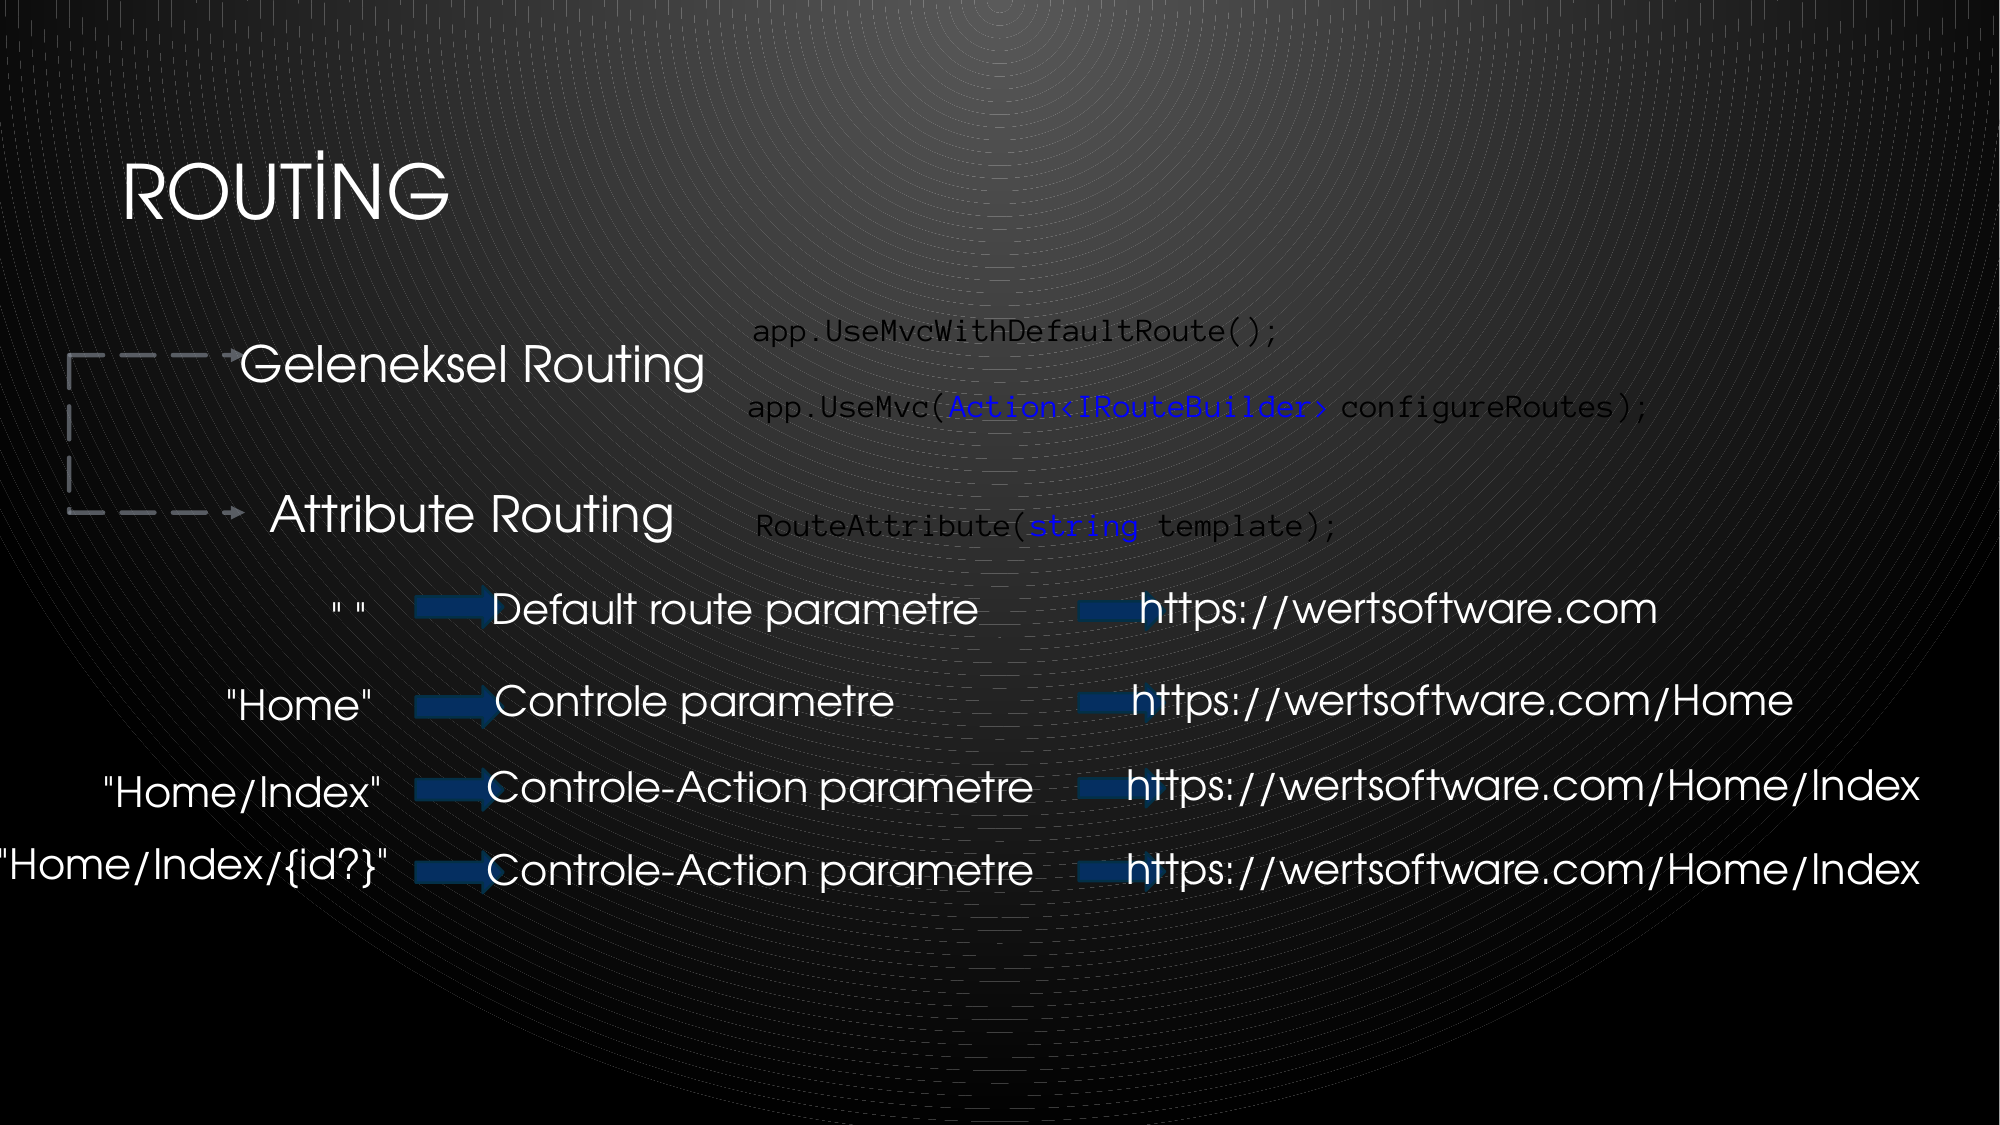

# Routing
app.UseMvcWithDefaultRoute();
Geleneksel Routing
app.UseMvc(Action<IRouteBuilder> configureRoutes);
Attribute Routing
RouteAttribute(string template);
https://wertsoftware.com
Default route parametre
" "

https://wertsoftware.com/Home
Controle parametre
"Home"

https://wertsoftware.com/Home/Index
Controle-Action parametre
"Home/Index"

"Home/Index/{id?}"
https://wertsoftware.com/Home/Index
Controle-Action parametre